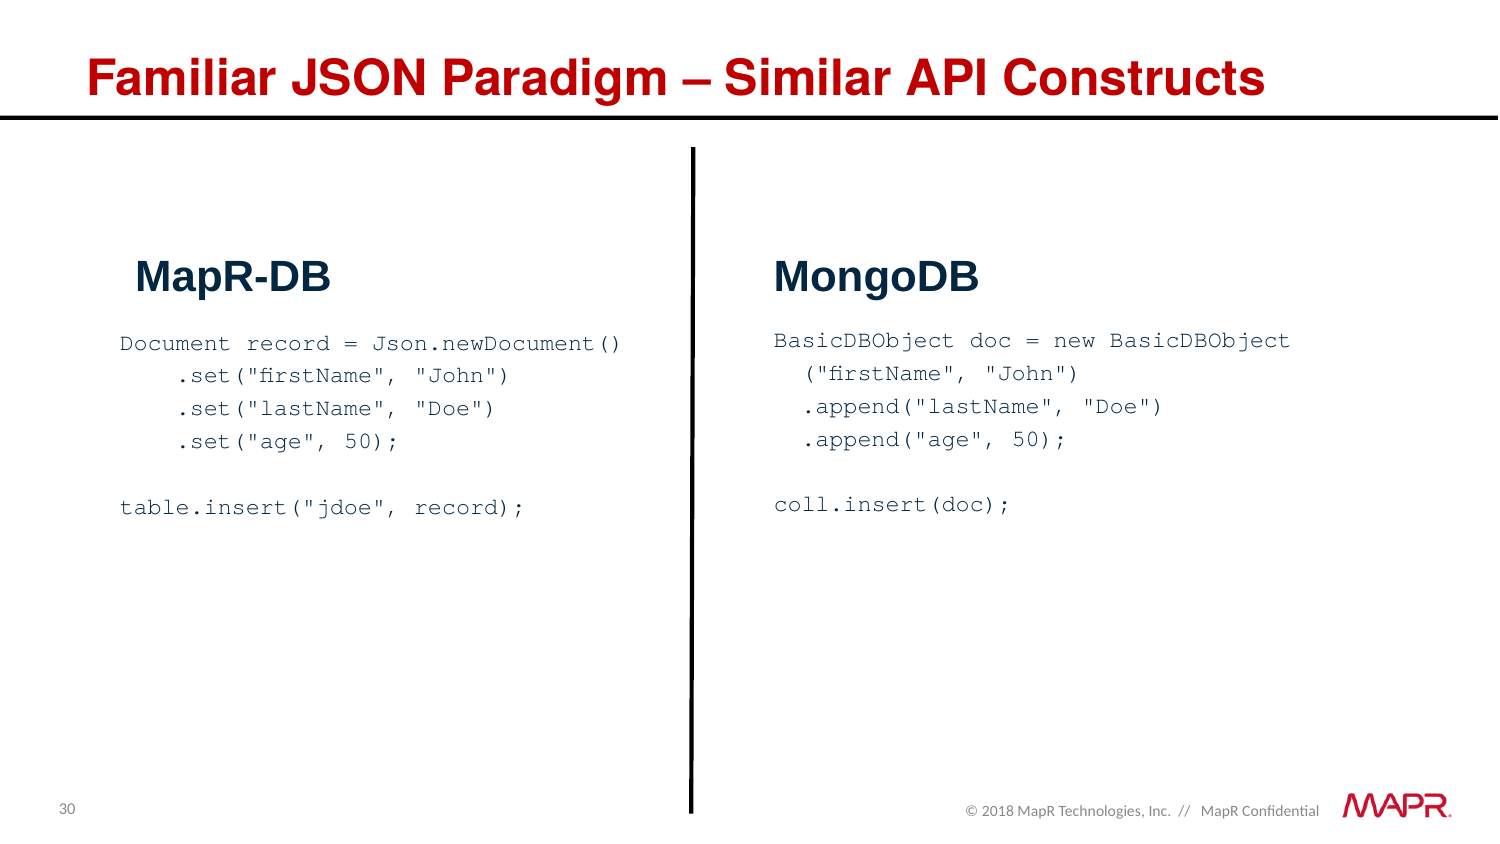

Familiar JSON Paradigm – Similar API Constructs
MapR-DB
MongoDB

BasicDBObject doc = new BasicDBObject
  ("firstName", "John")
  .append("lastName", "Doe")
  .append("age", 50);

coll.insert(doc);

Document record = Json.newDocument()
    .set("firstName", "John")
    .set("lastName", "Doe")
    .set("age", 50);

table.insert("jdoe", record);